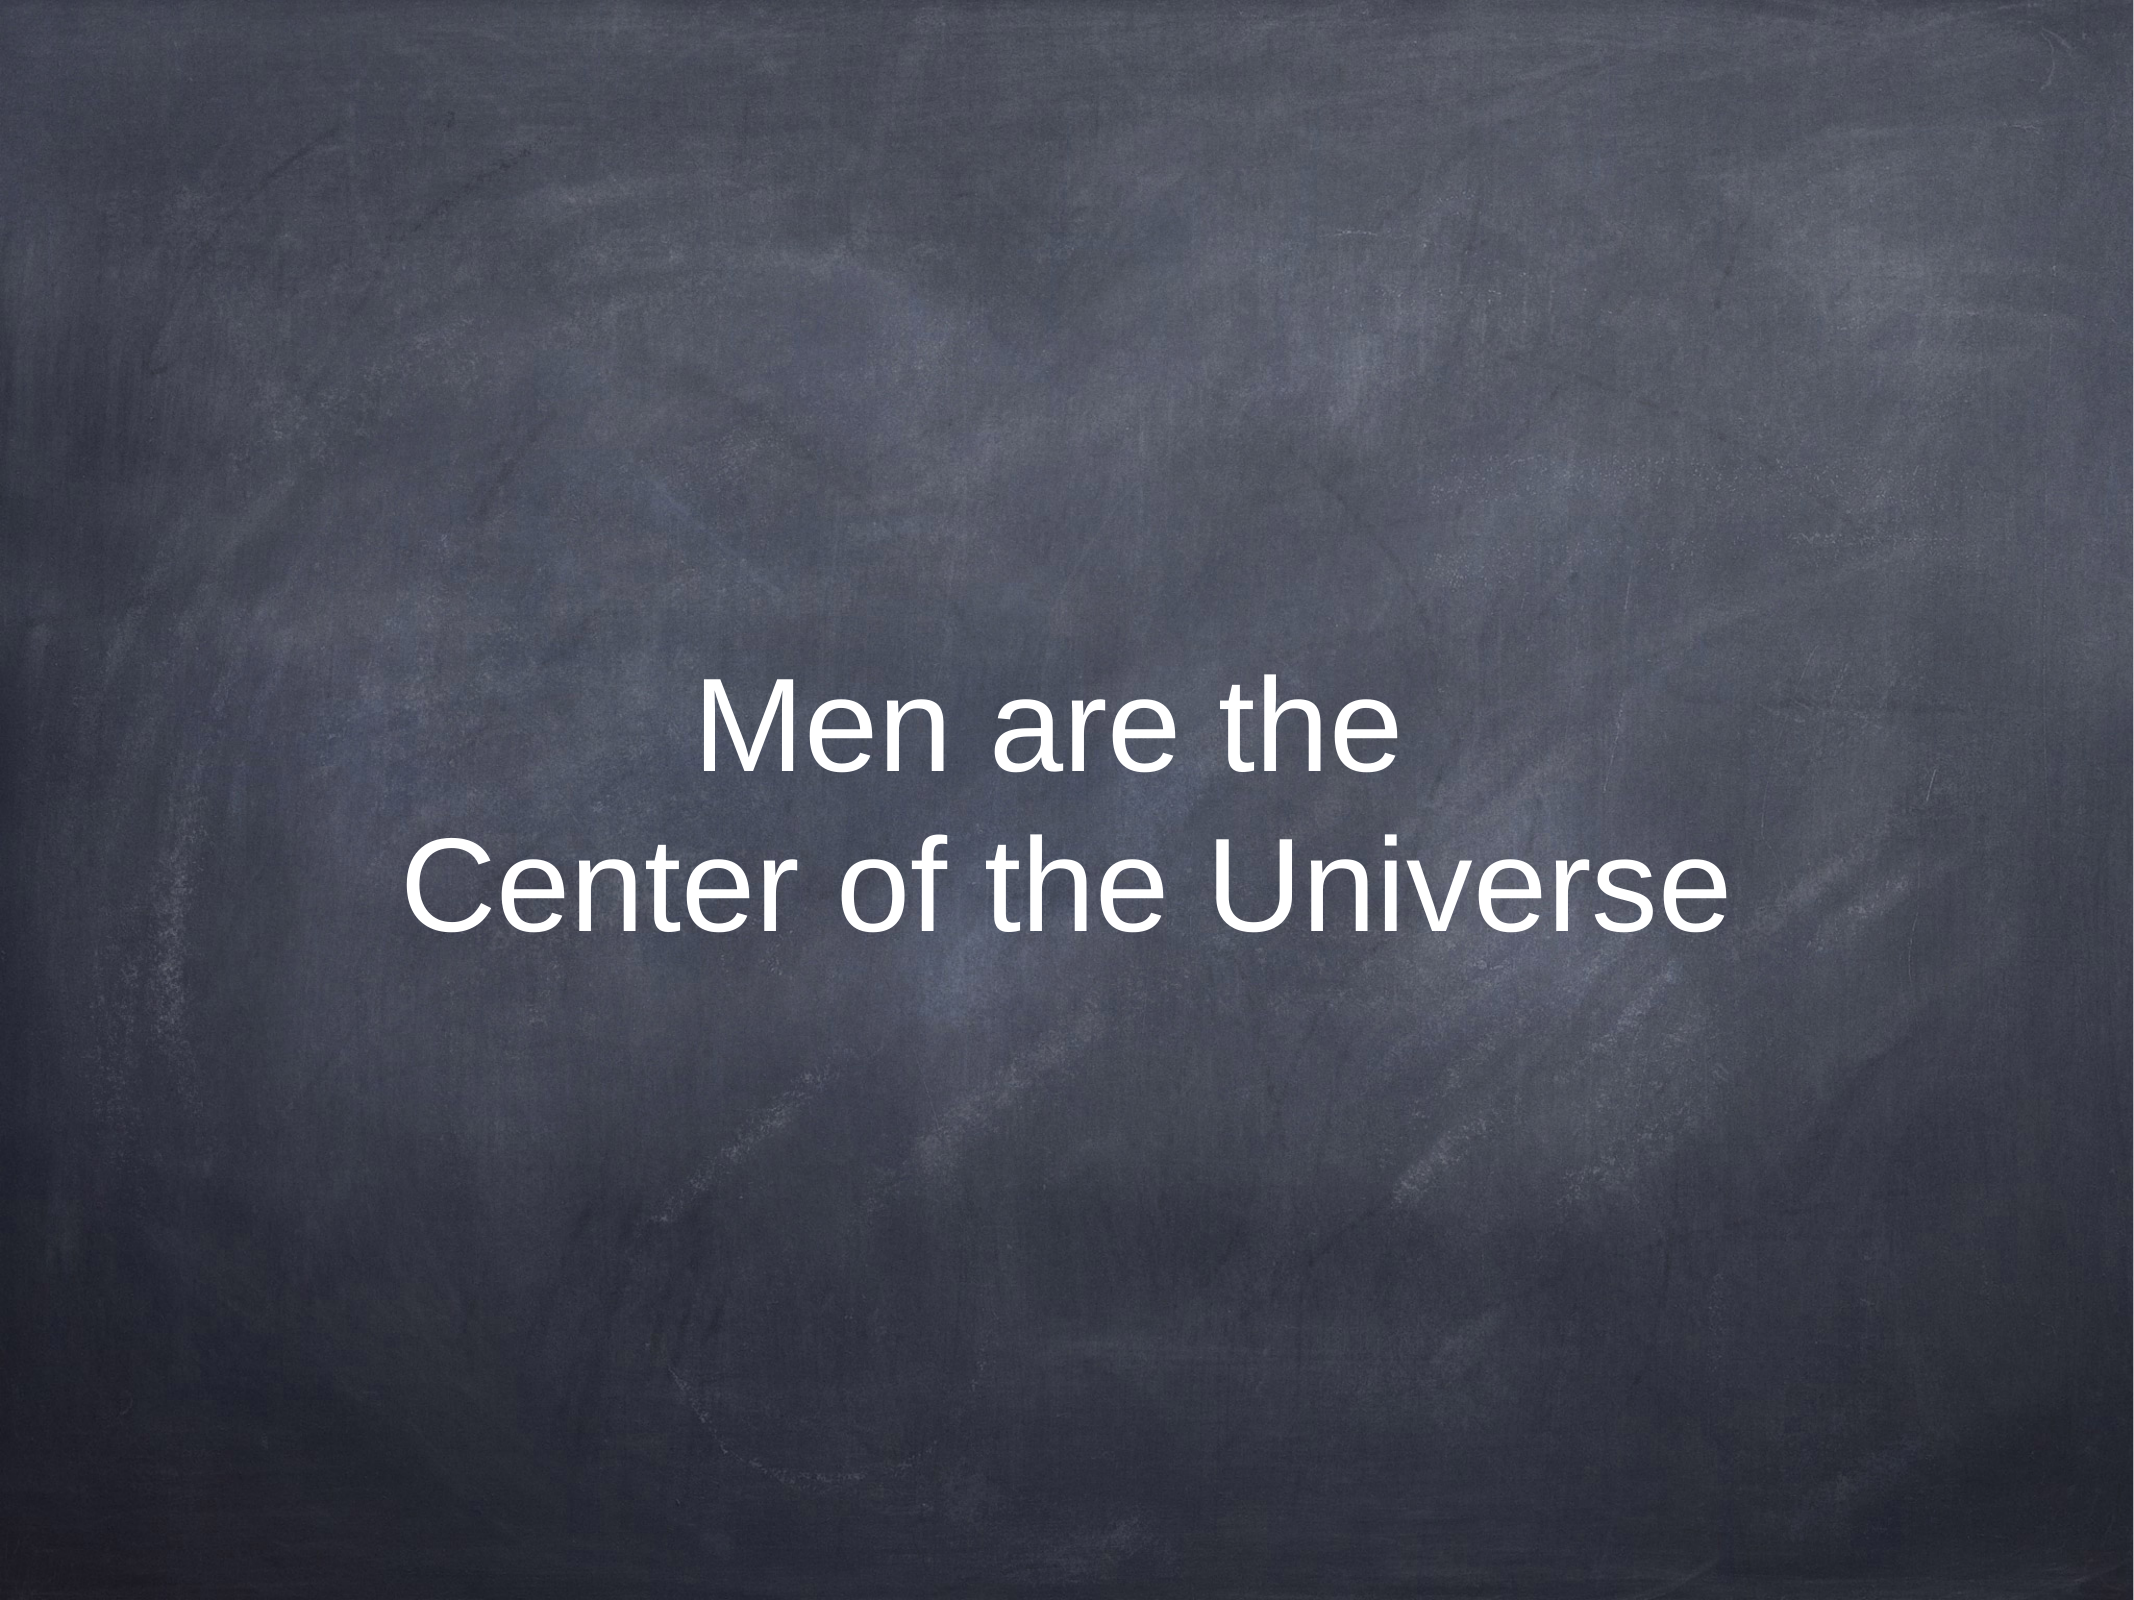

# Men are the
Center of the Universe